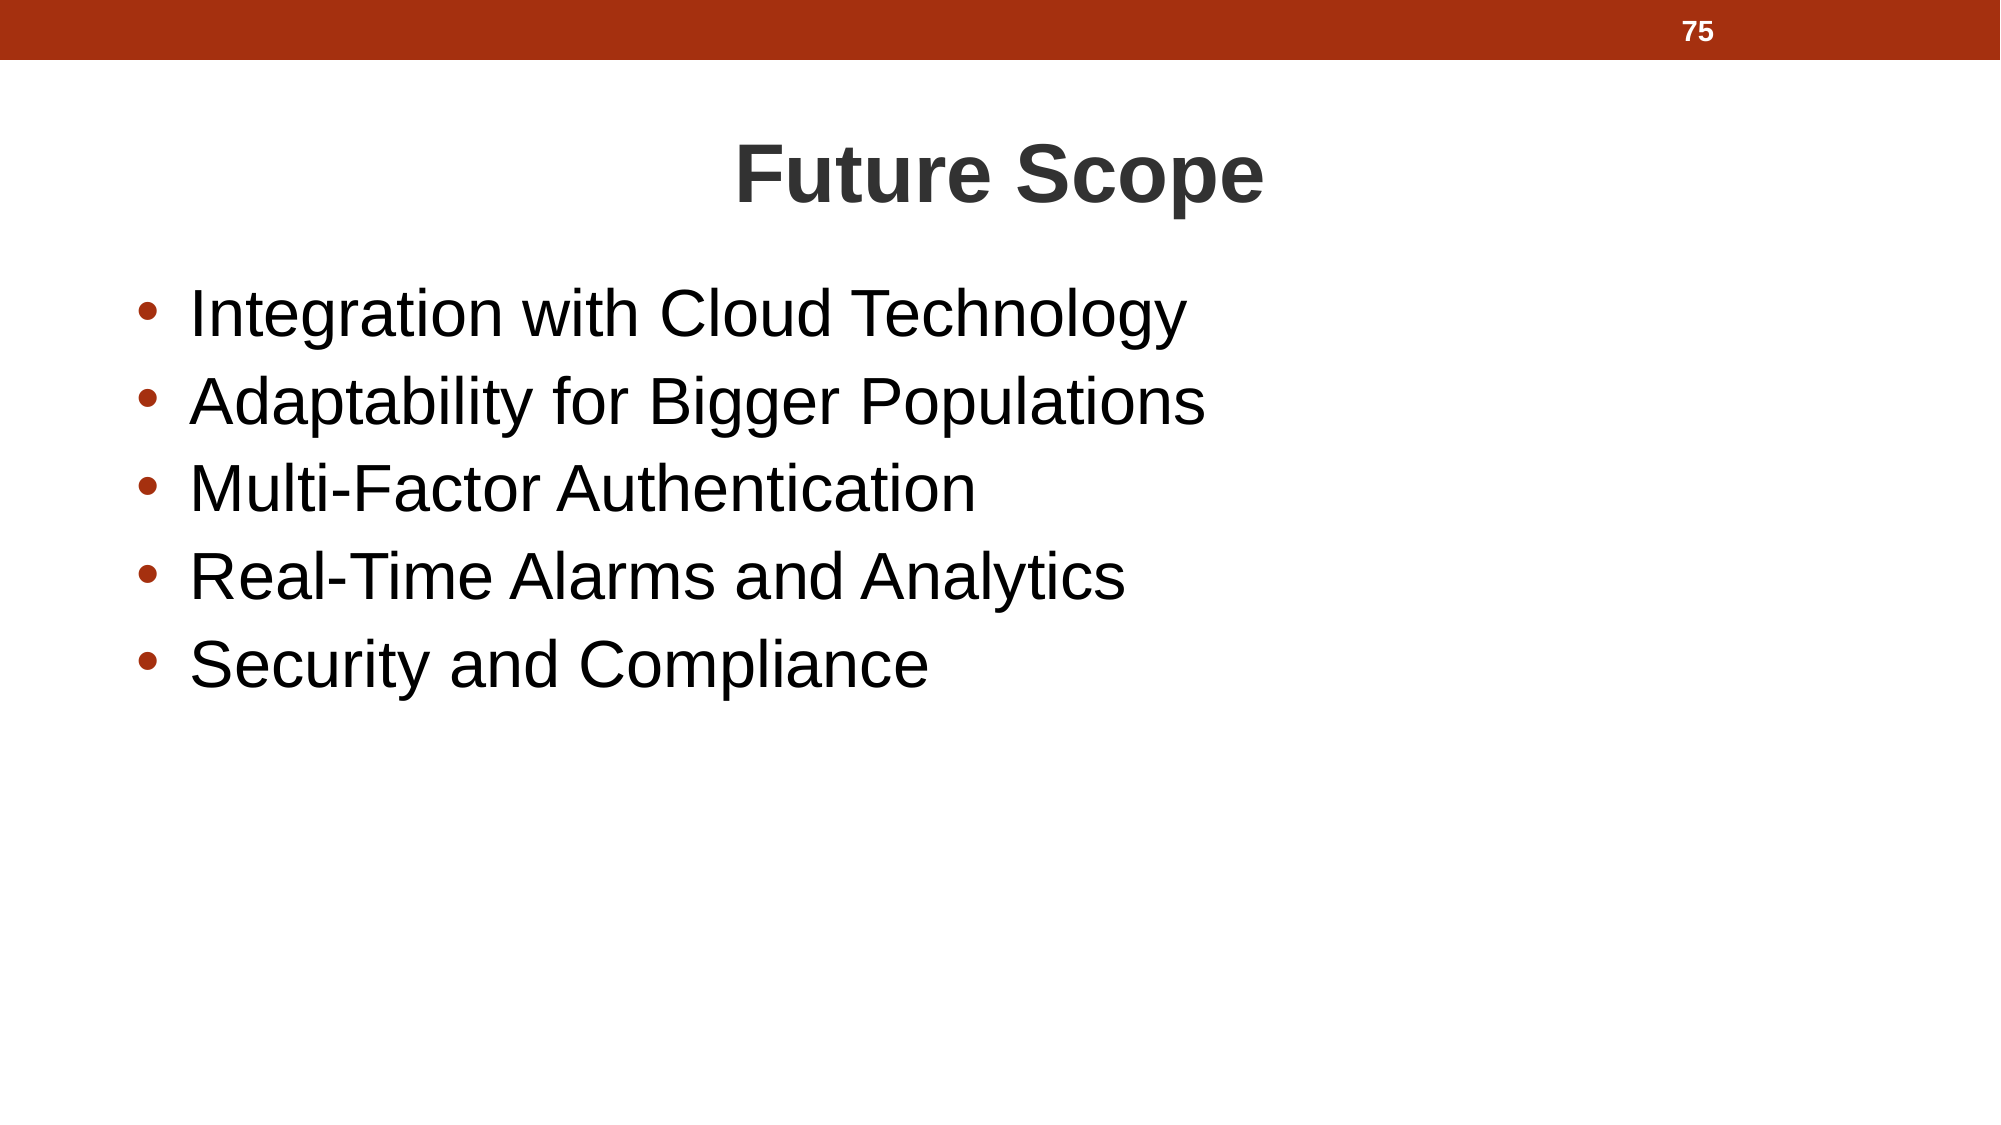

75
# Future Scope
Integration with Cloud Technology
Adaptability for Bigger Populations
Multi-Factor Authentication
Real-Time Alarms and Analytics
Security and Compliance